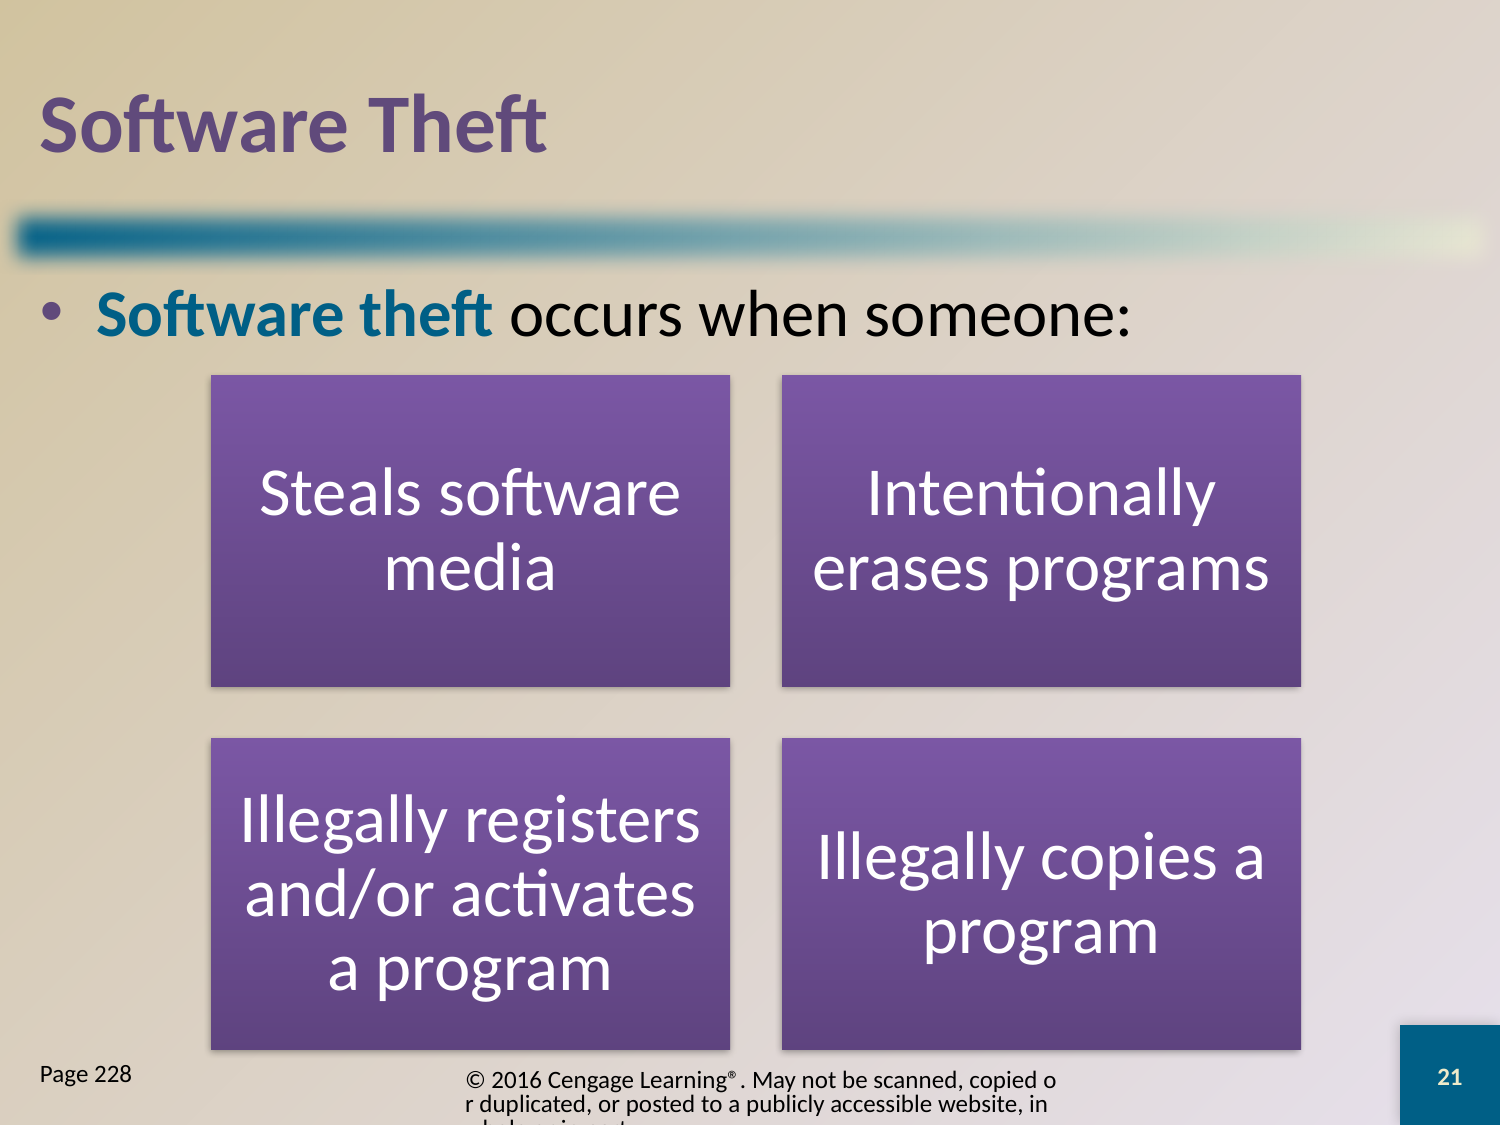

# Software Theft
Software theft occurs when someone:
Steals software media
Intentionally erases programs
Illegally registers and/or activates a program
Illegally copies a program
21
© 2016 Cengage Learning®. May not be scanned, copied or duplicated, or posted to a publicly accessible website, in whole or in part.
Page 228